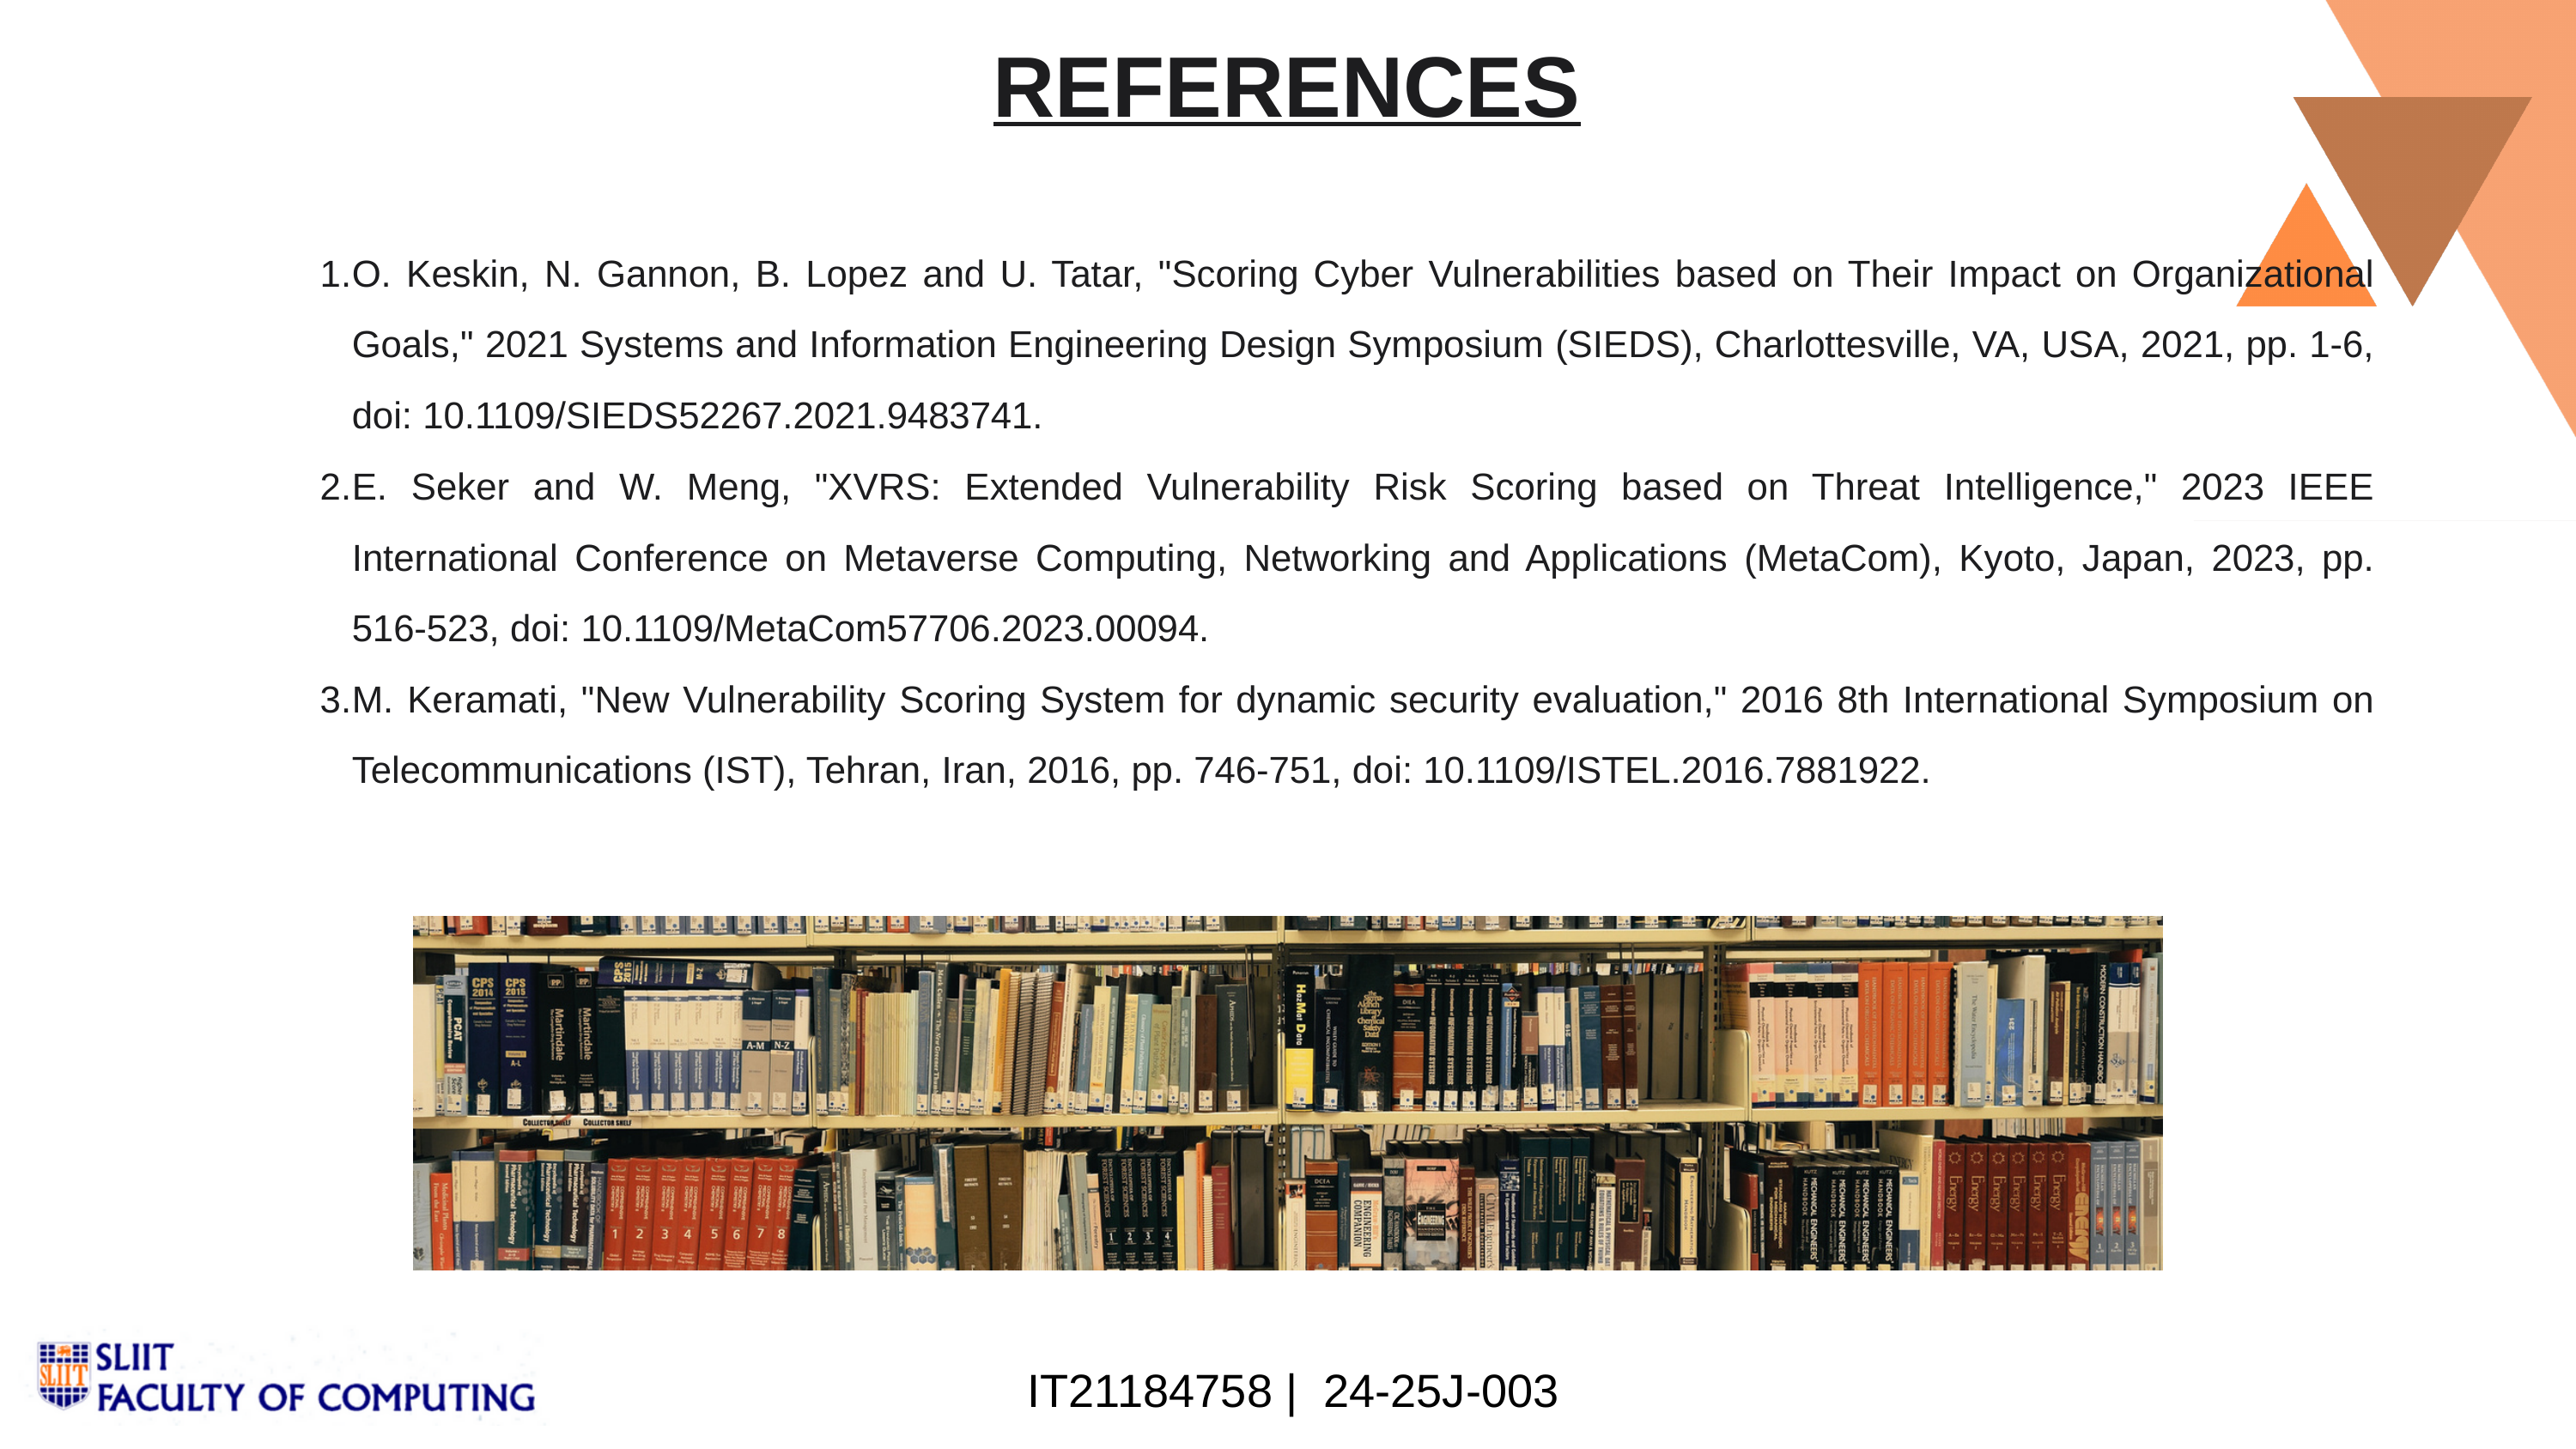

REFERENCES

O. Keskin, N. Gannon, B. Lopez and U. Tatar, "Scoring Cyber Vulnerabilities based on Their Impact on Organizational Goals," 2021 Systems and Information Engineering Design Symposium (SIEDS), Charlottesville, VA, USA, 2021, pp. 1-6, doi: 10.1109/SIEDS52267.2021.9483741.
E. Seker and W. Meng, "XVRS: Extended Vulnerability Risk Scoring based on Threat Intelligence," 2023 IEEE International Conference on Metaverse Computing, Networking and Applications (MetaCom), Kyoto, Japan, 2023, pp. 516-523, doi: 10.1109/MetaCom57706.2023.00094.
M. Keramati, "New Vulnerability Scoring System for dynamic security evaluation," 2016 8th International Symposium on Telecommunications (IST), Tehran, Iran, 2016, pp. 746-751, doi: 10.1109/ISTEL.2016.7881922.

IT21184758 |  24-25J-003